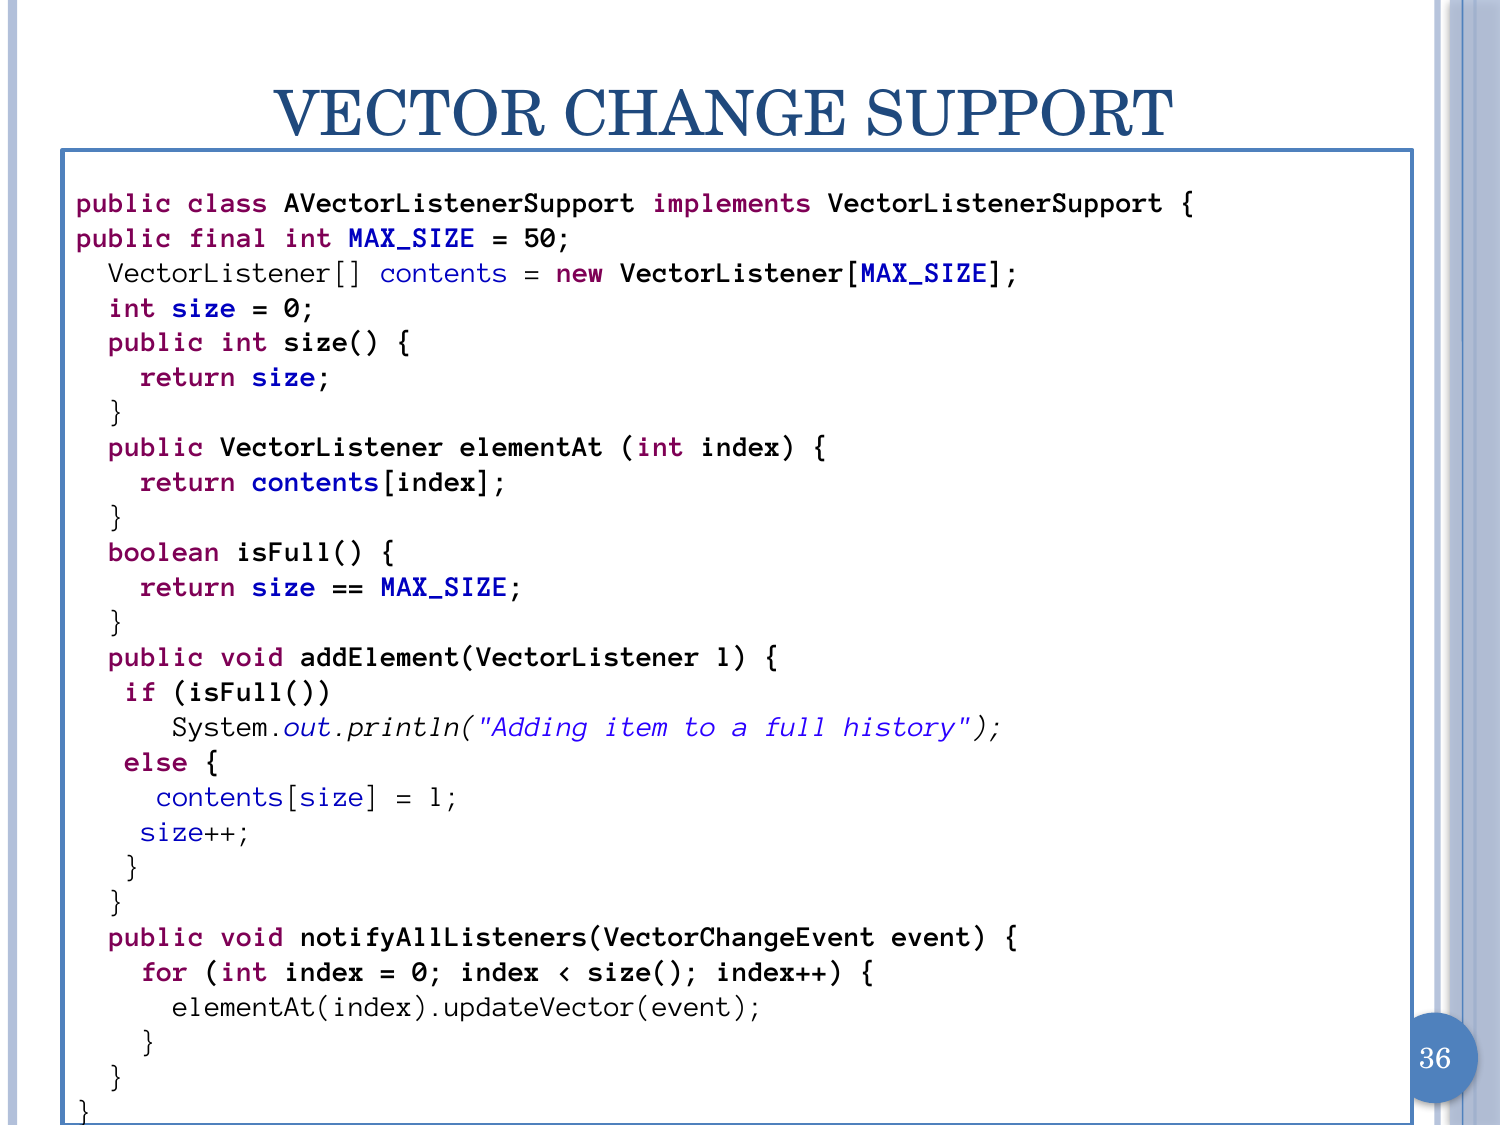

# Vector Change Support

public class AVectorListenerSupport implements VectorListenerSupport {
public final int MAX_SIZE = 50;
  VectorListener[] contents = new VectorListener[MAX_SIZE];
  int size = 0;
  public int size() {
    return size;
  }
  public VectorListener elementAt (int index) {
    return contents[index];
  }
  boolean isFull() {
    return size == MAX_SIZE;
  }
  public void addElement(VectorListener l) {
   if (isFull())
      System.out.println("Adding item to a full history");
   else {
     contents[size] = l;
    size++;
   }
  }
  public void notifyAllListeners(VectorChangeEvent event) {
    for (int index = 0; index < size(); index++) {
      elementAt(index).updateVector(event);
    }
  }
}